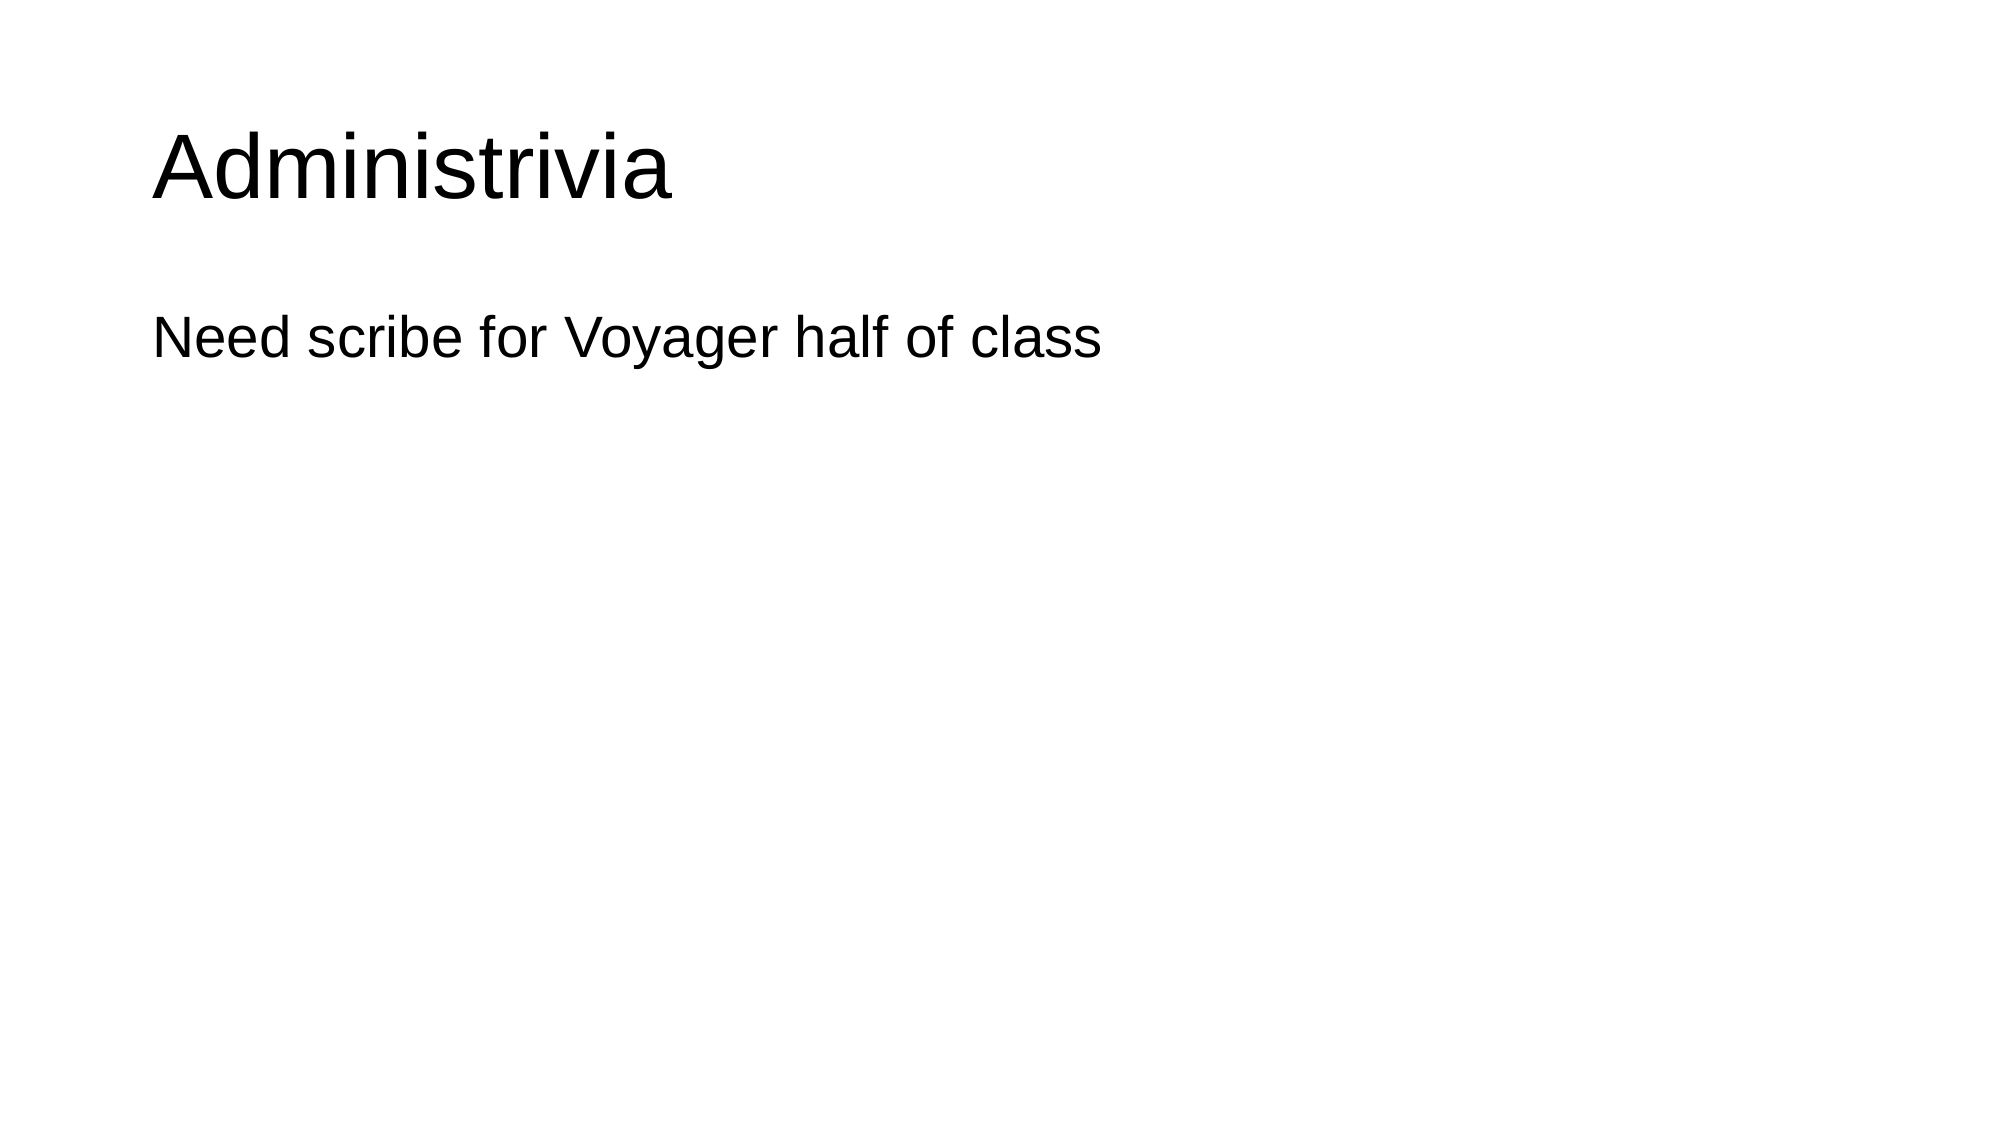

# Administrivia
Need scribe for Voyager half of class